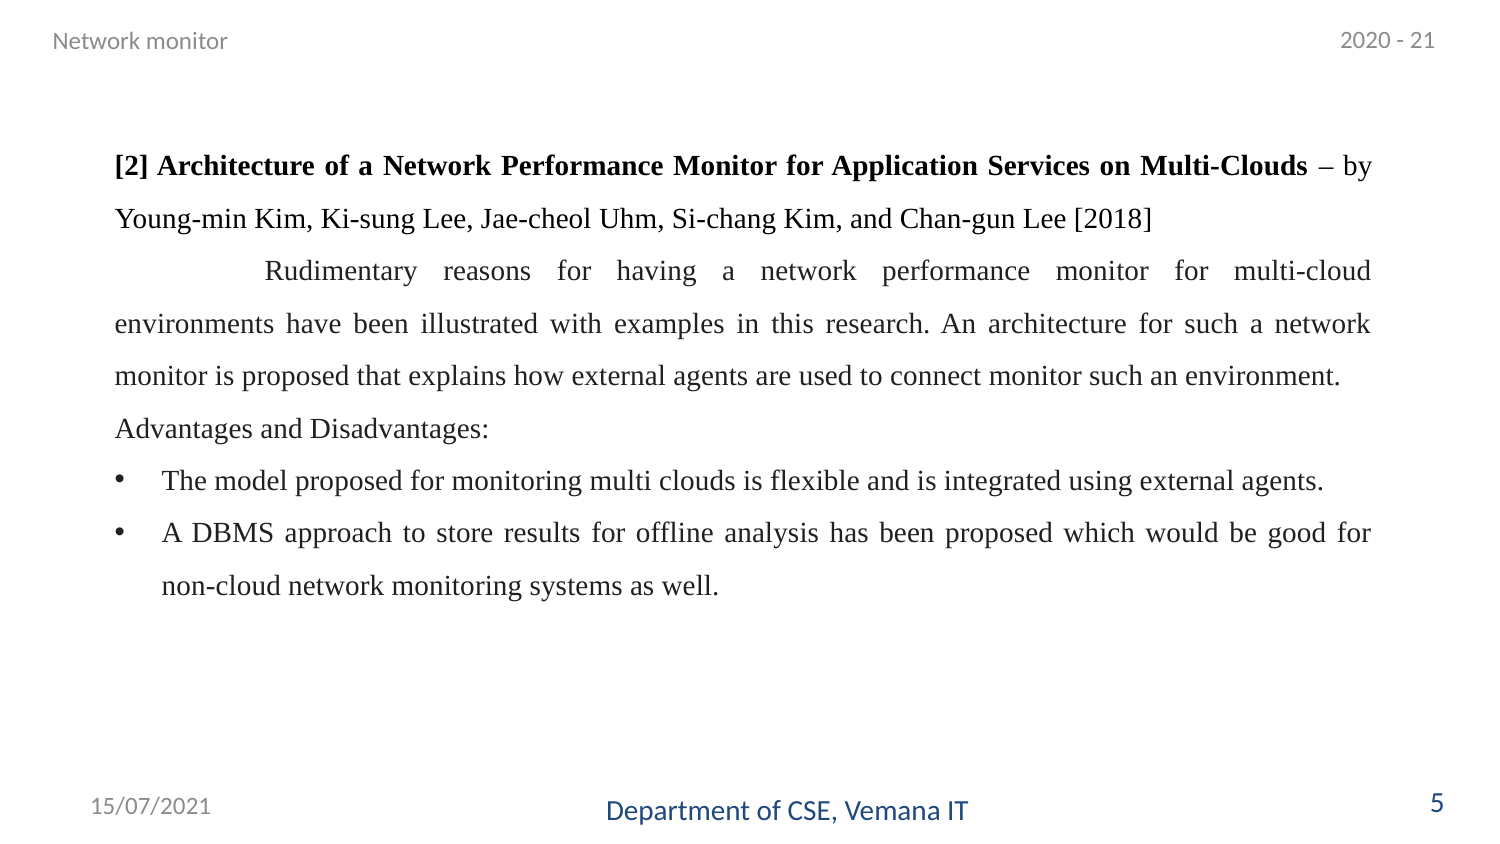

2020 - 21
Network monitor
[2] Architecture of a Network Performance Monitor for Application Services on Multi-Clouds – by Young-min Kim, Ki-sung Lee, Jae-cheol Uhm, Si-chang Kim, and Chan-gun Lee [2018]
	Rudimentary reasons for having a network performance monitor for multi-cloud environments have been illustrated with examples in this research. An architecture for such a network monitor is proposed that explains how external agents are used to connect monitor such an environment.
Advantages and Disadvantages:
The model proposed for monitoring multi clouds is flexible and is integrated using external agents.
A DBMS approach to store results for offline analysis has been proposed which would be good for non-cloud network monitoring systems as well.

Department of CSE, Vemana IT

5
15/07/2021